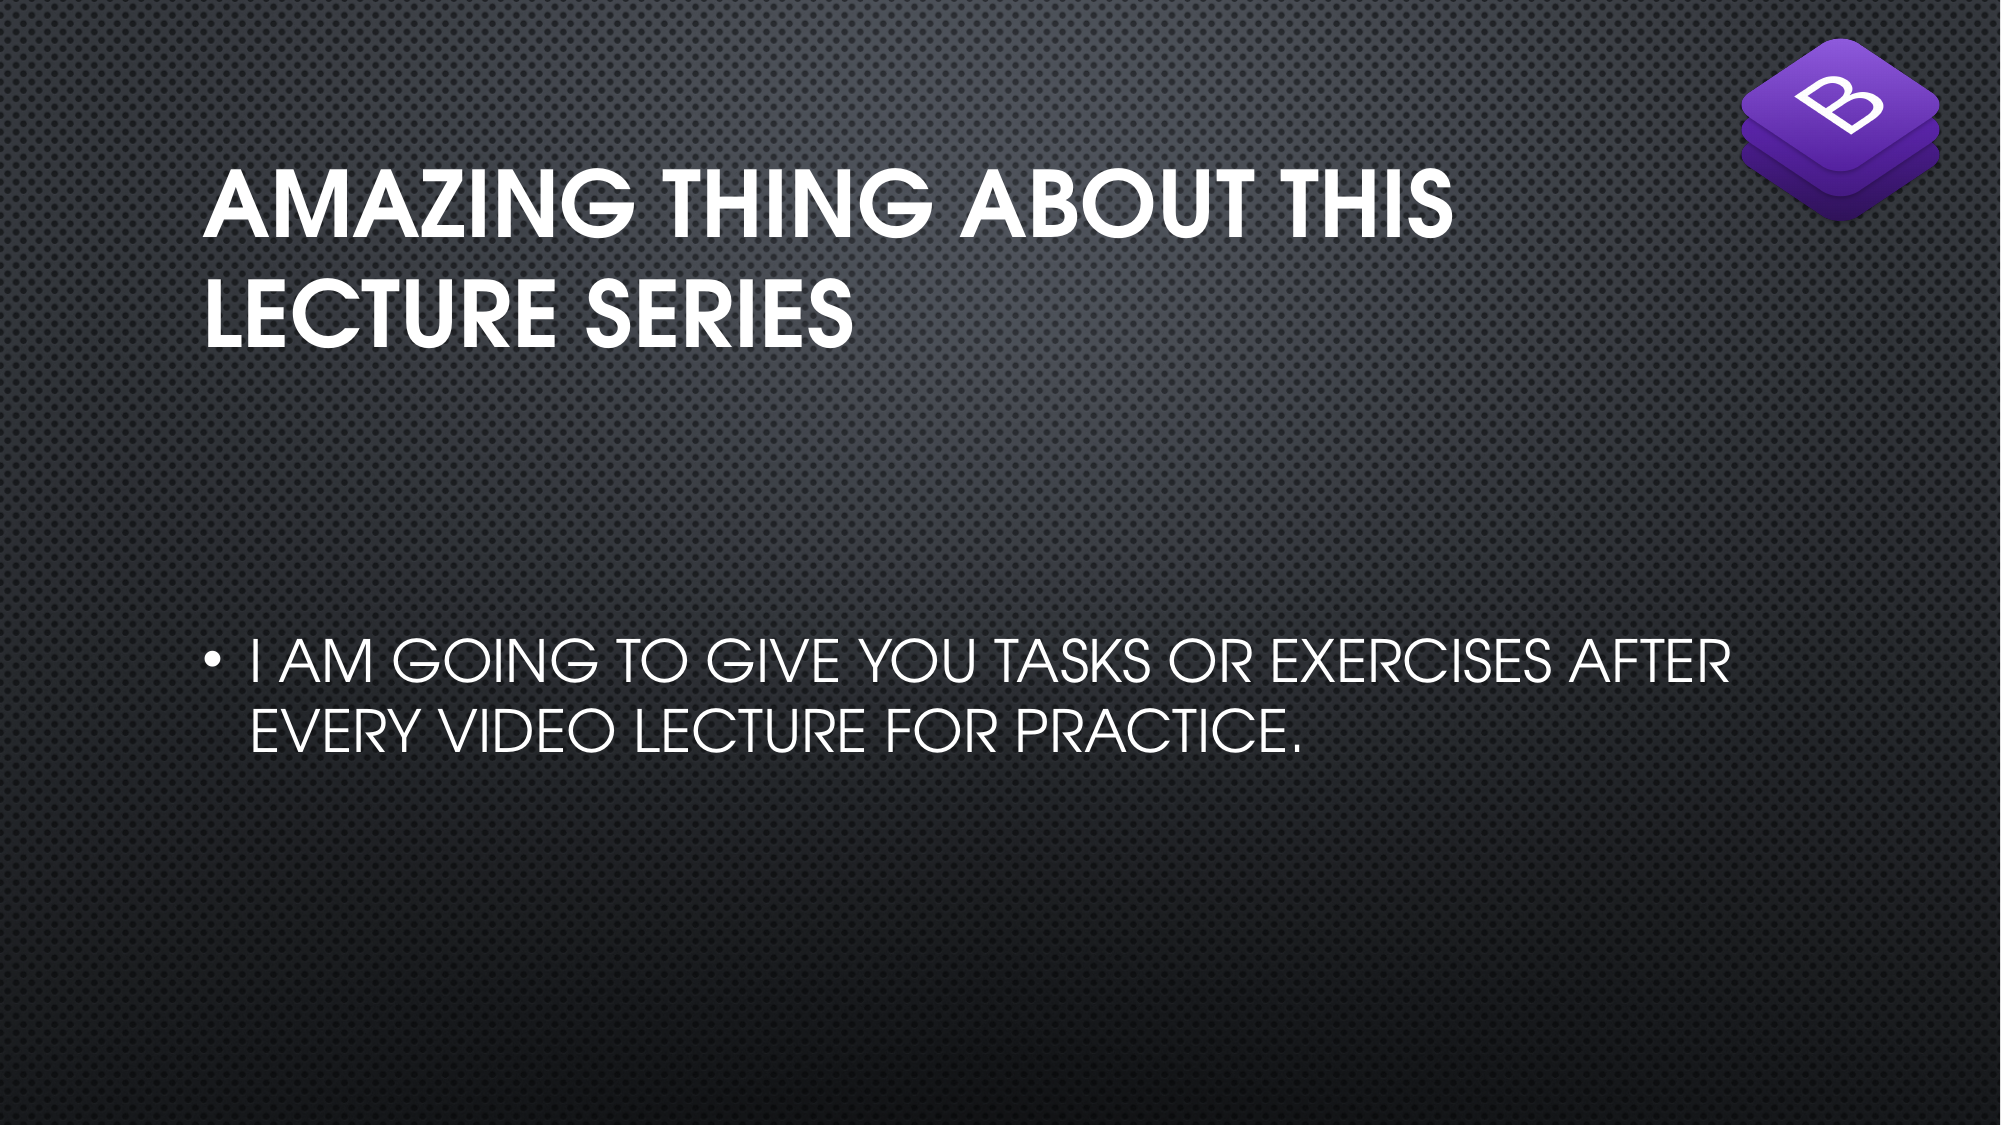

# Amazing thing about this lecture series
I am going to give you tasks or exercises after every video lecture for practice.